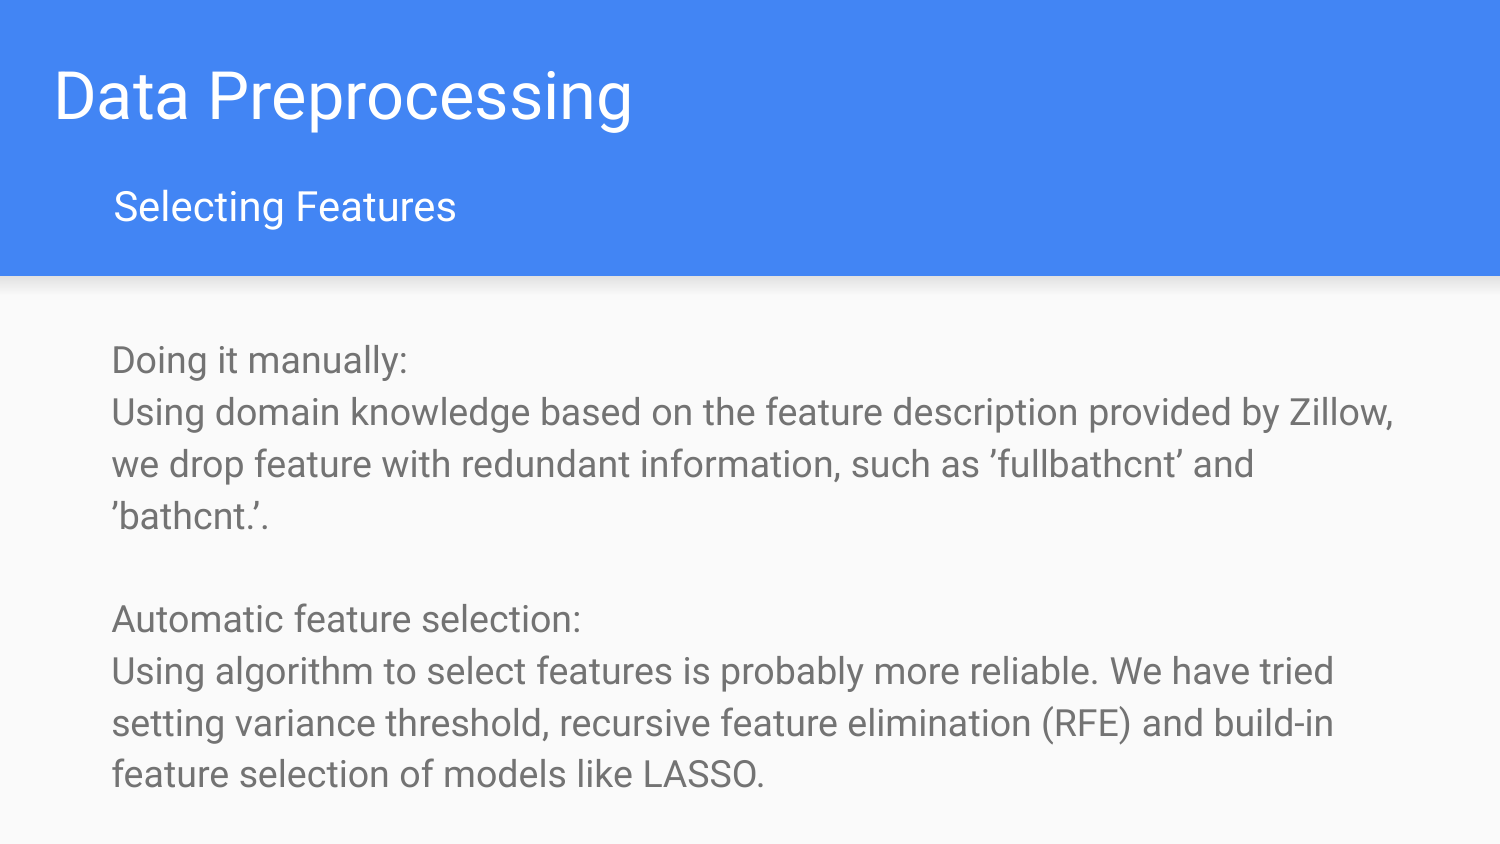

# Problem Statement and Data Description

Problem Statement and Data Description

Problem Statement and Data Description

Problem Statement and Data Description

Data Preprocessing
Selecting Features
Doing it manually:
Using domain knowledge based on the feature description provided by Zillow, we drop feature with redundant information, such as ’fullbathcnt’ and ’bathcnt.’.

Automatic feature selection:
Using algorithm to select features is probably more reliable. We have tried setting variance threshold, recursive feature elimination (RFE) and build-in feature selection of models like LASSO.